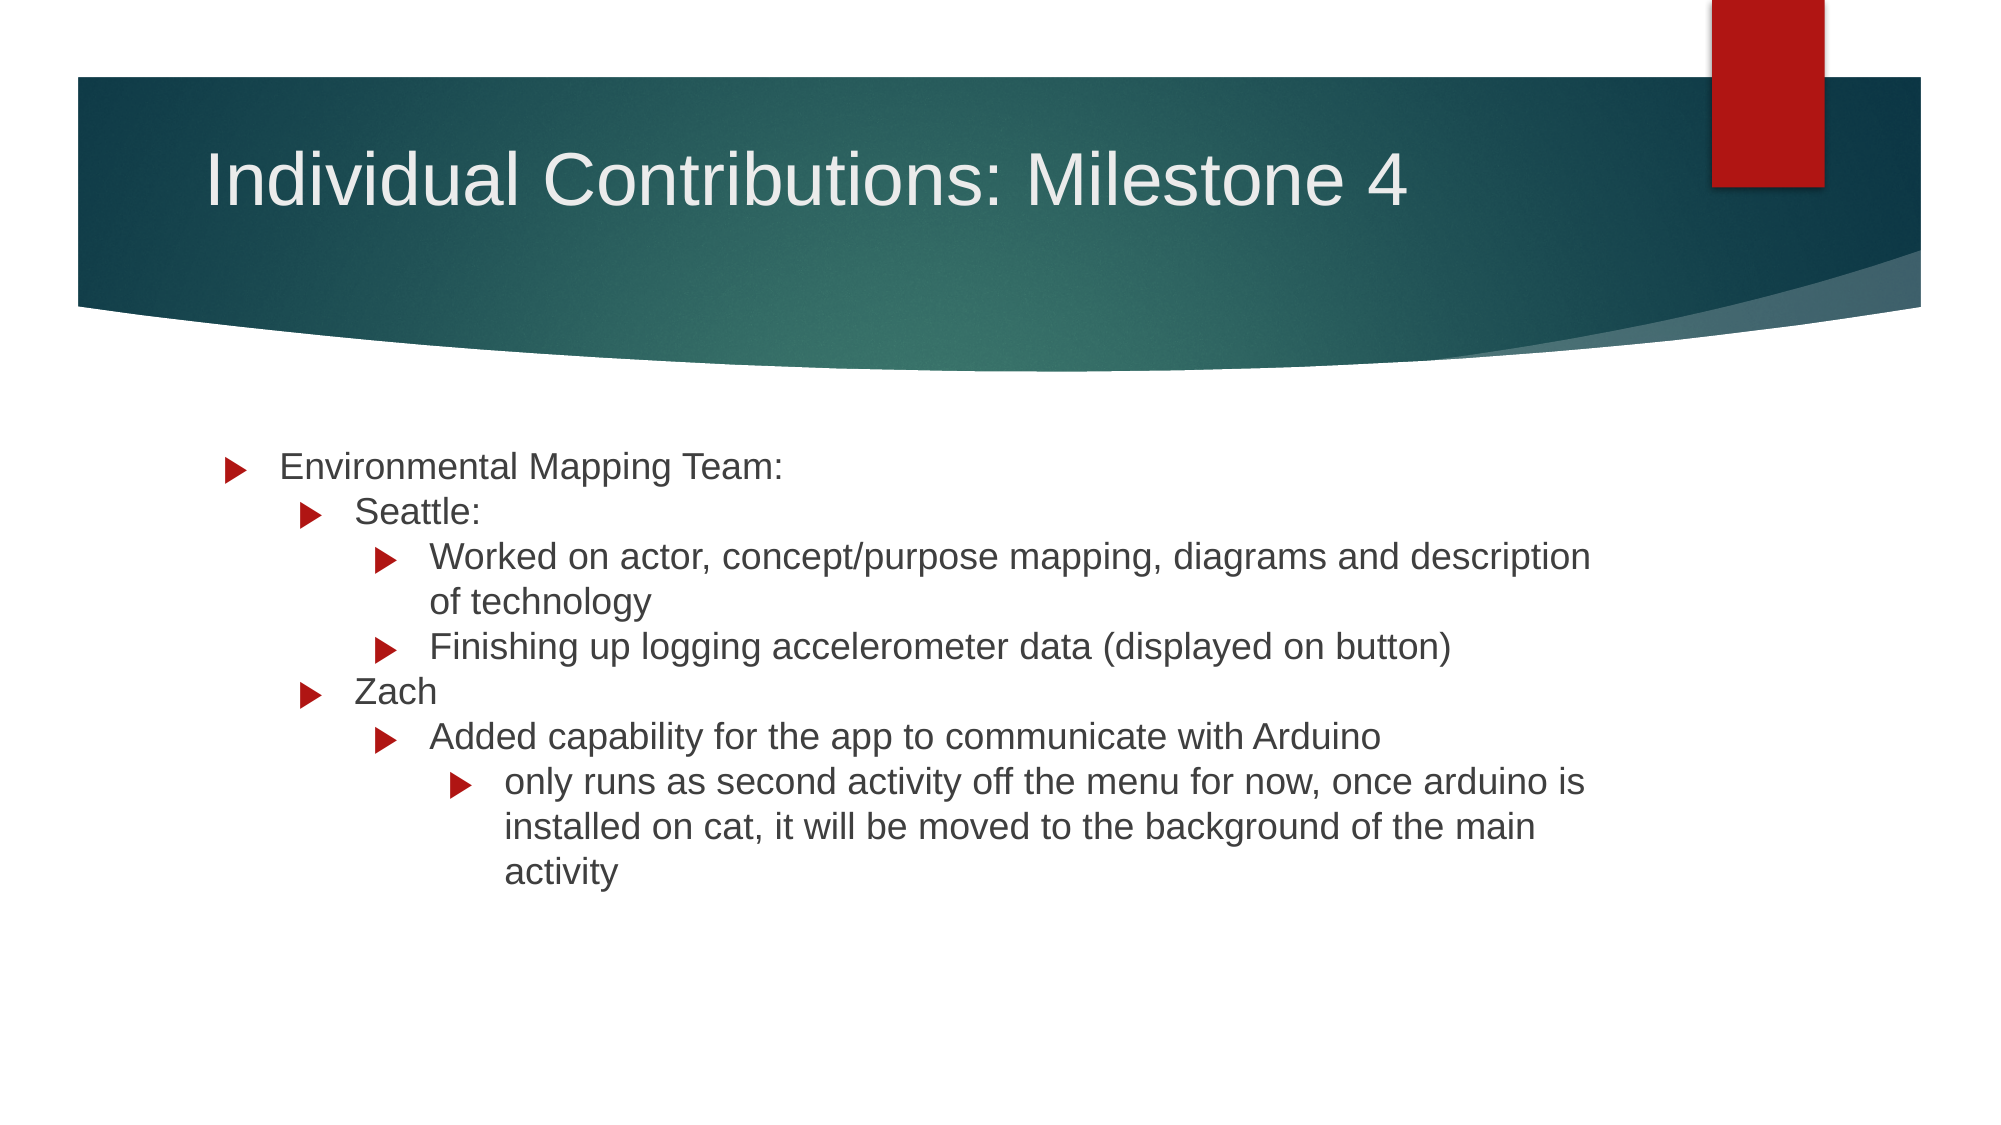

# Individual Contributions: Milestone 4

Environmental Mapping Team:
Seattle:
Worked on actor, concept/purpose mapping, diagrams and description of technology
Finishing up logging accelerometer data (displayed on button)
Zach
Added capability for the app to communicate with Arduino
only runs as second activity off the menu for now, once arduino is installed on cat, it will be moved to the background of the main activity